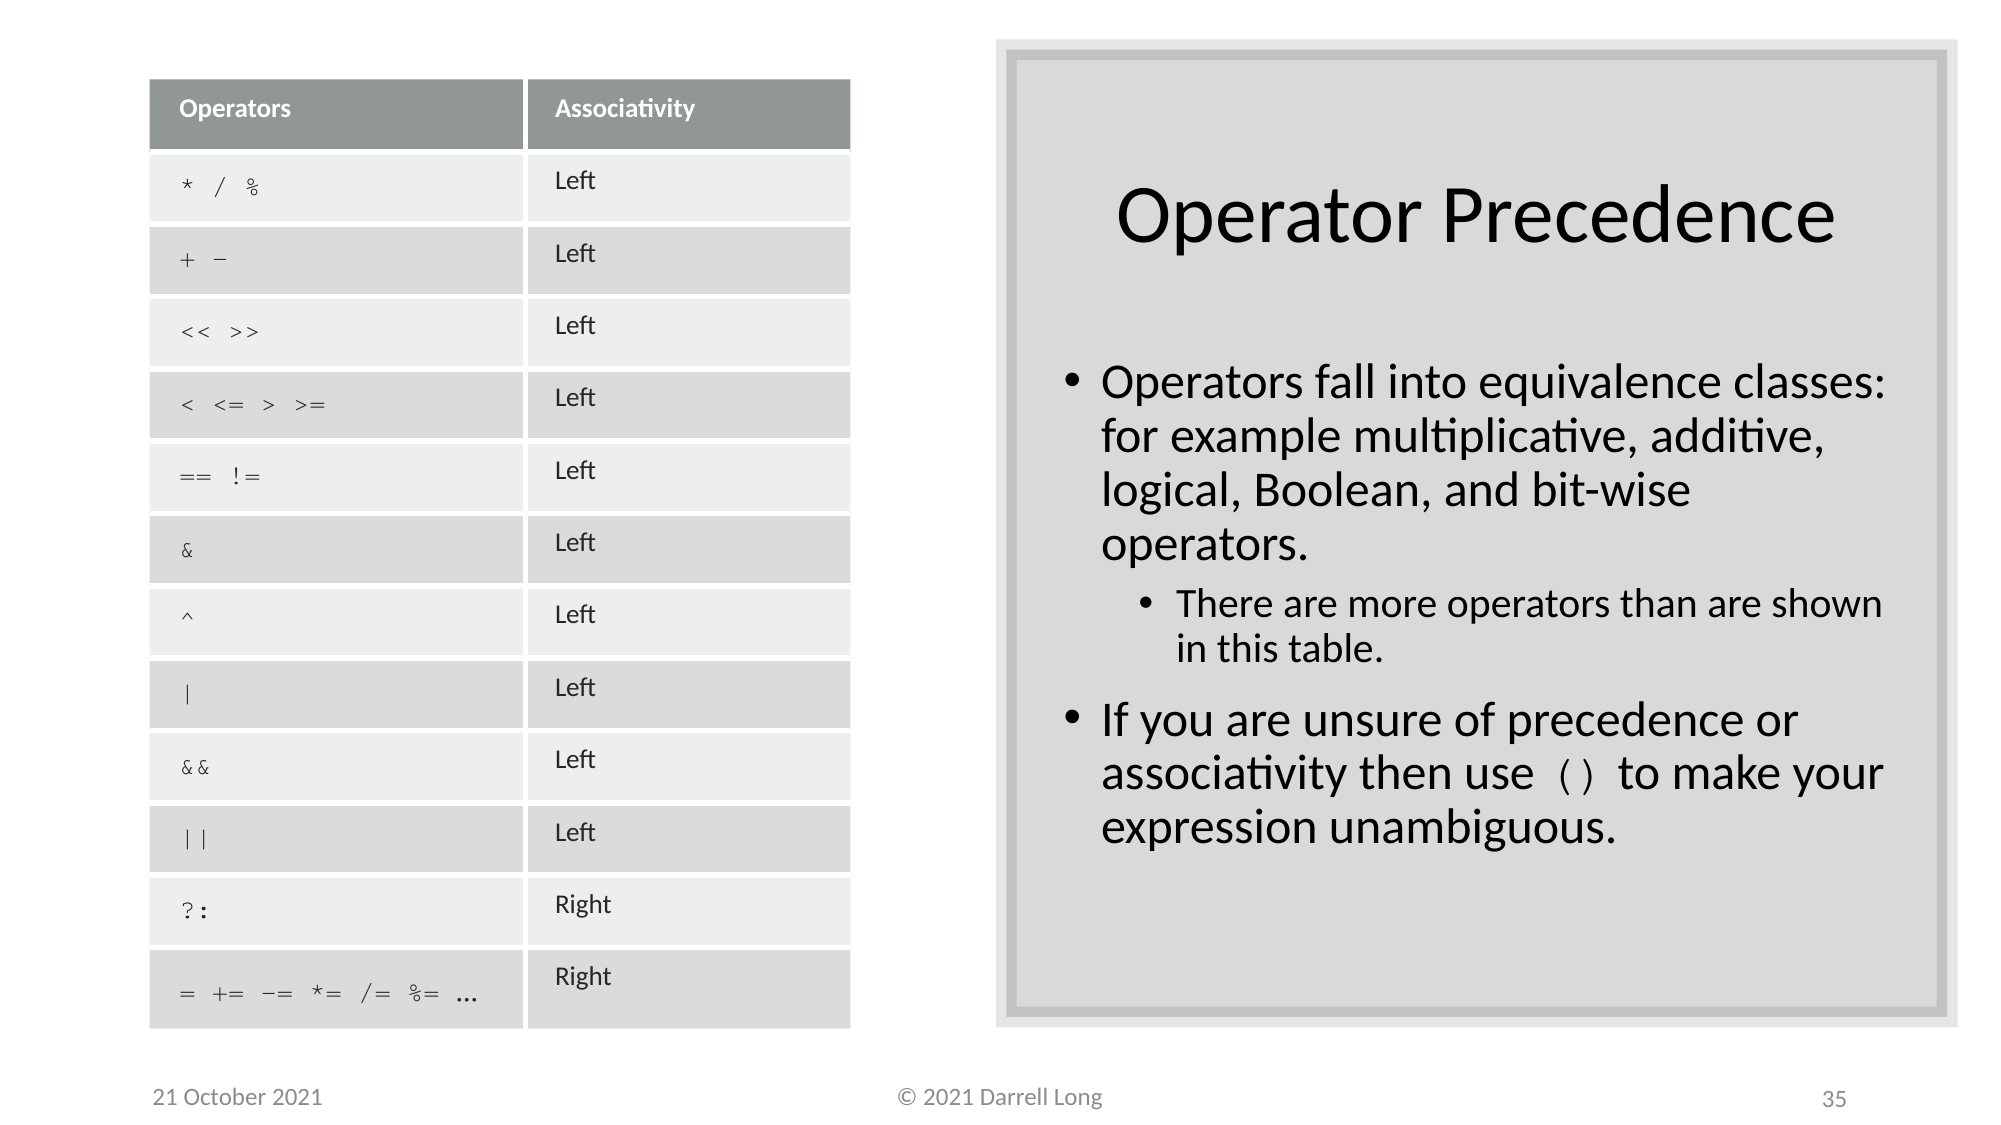

| Operators | Associativity |
| --- | --- |
| \* / % | Left |
| + - | Left |
| << >> | Left |
| < <= > >= | Left |
| == != | Left |
| & | Left |
| ^ | Left |
| | | Left |
| && | Left |
| || | Left |
| ?: | Right |
| = += -= \*= /= %= … | Right |
# Operator Precedence
Operators fall into equivalence classes: for example multiplicative, additive, logical, Boolean, and bit-wise operators.
There are more operators than are shown in this table.
If you are unsure of precedence or associativity then use () to make your expression unambiguous.
21 October 2021
© 2021 Darrell Long
35